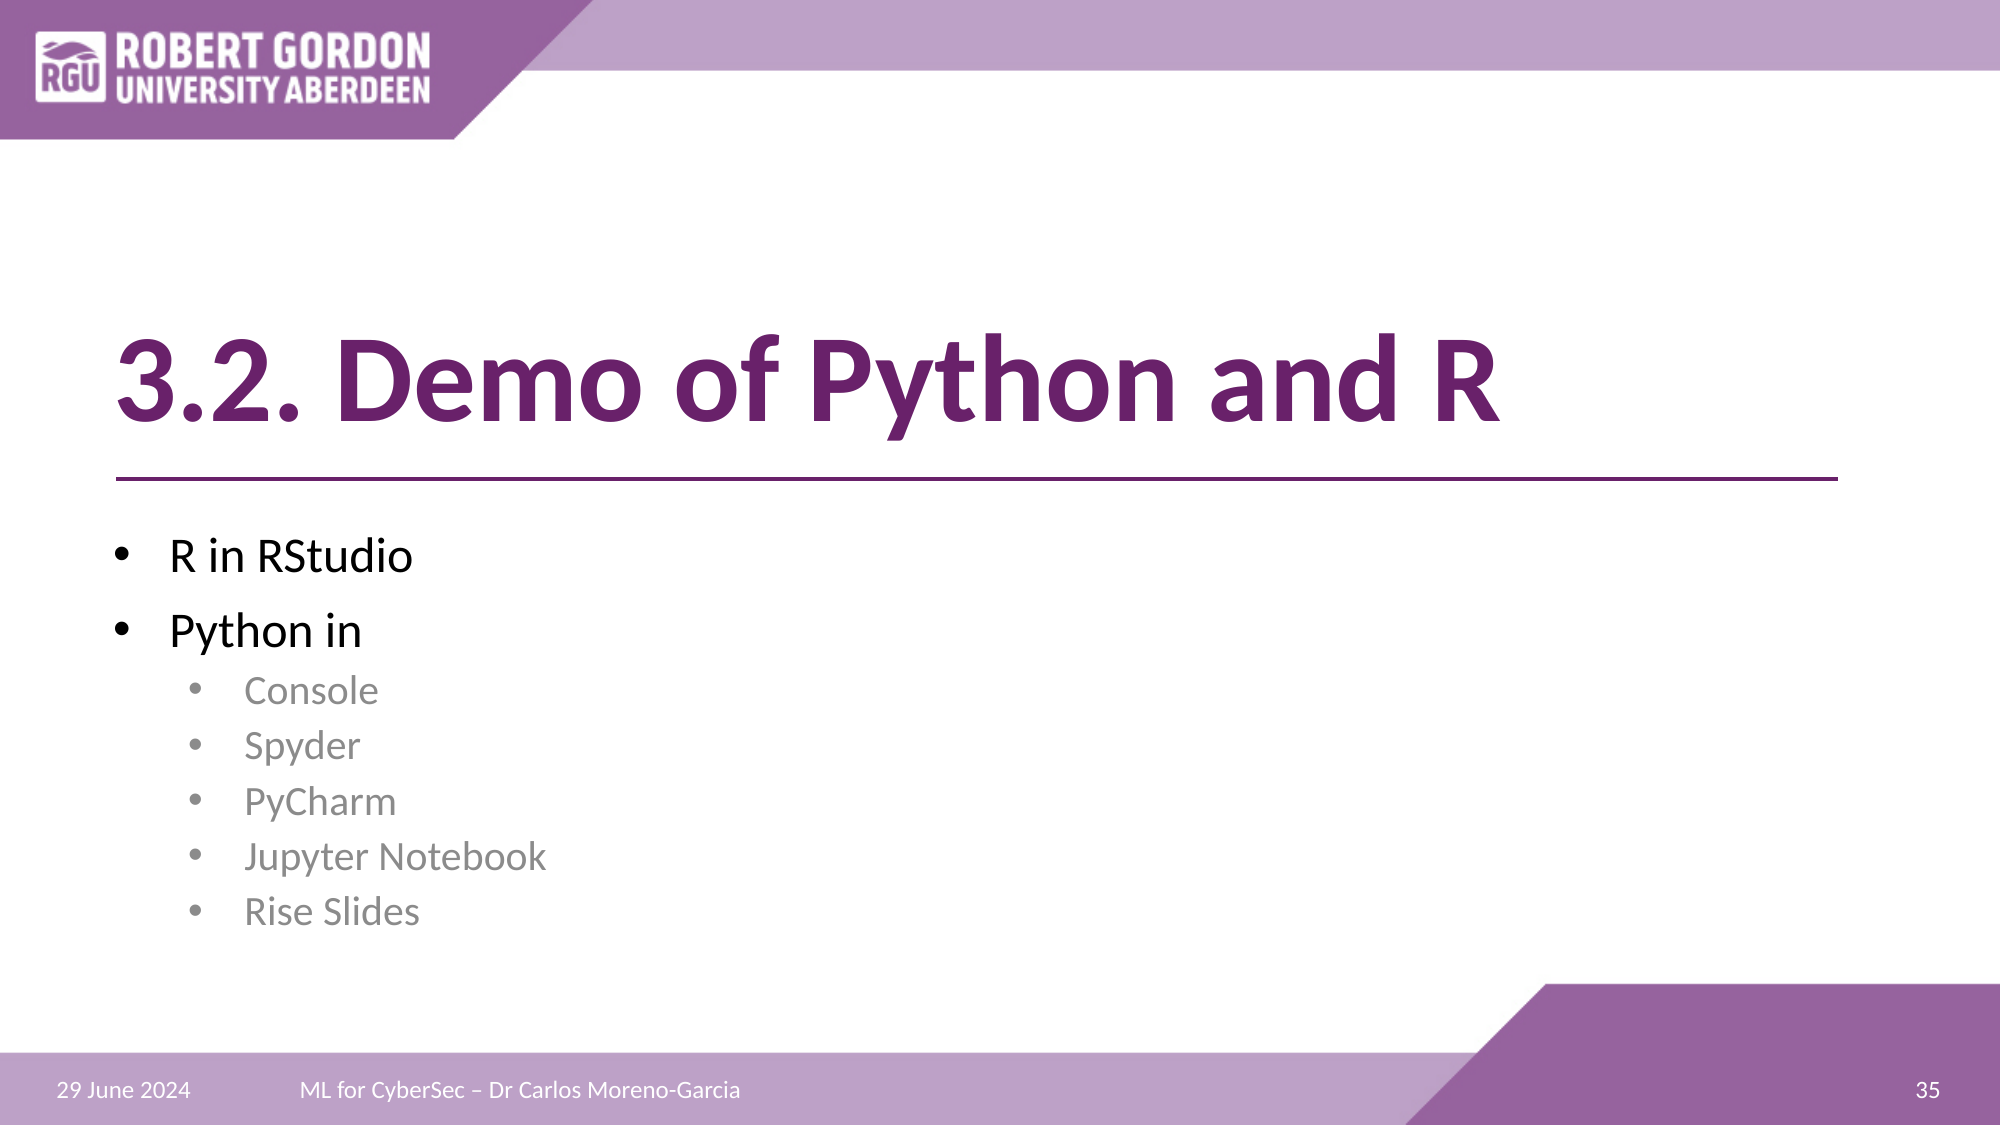

# 3.2. Demo of Python and R
R in RStudio
Python in
Console
Spyder
PyCharm
Jupyter Notebook
Rise Slides
35
29 June 2024
ML for CyberSec – Dr Carlos Moreno-Garcia